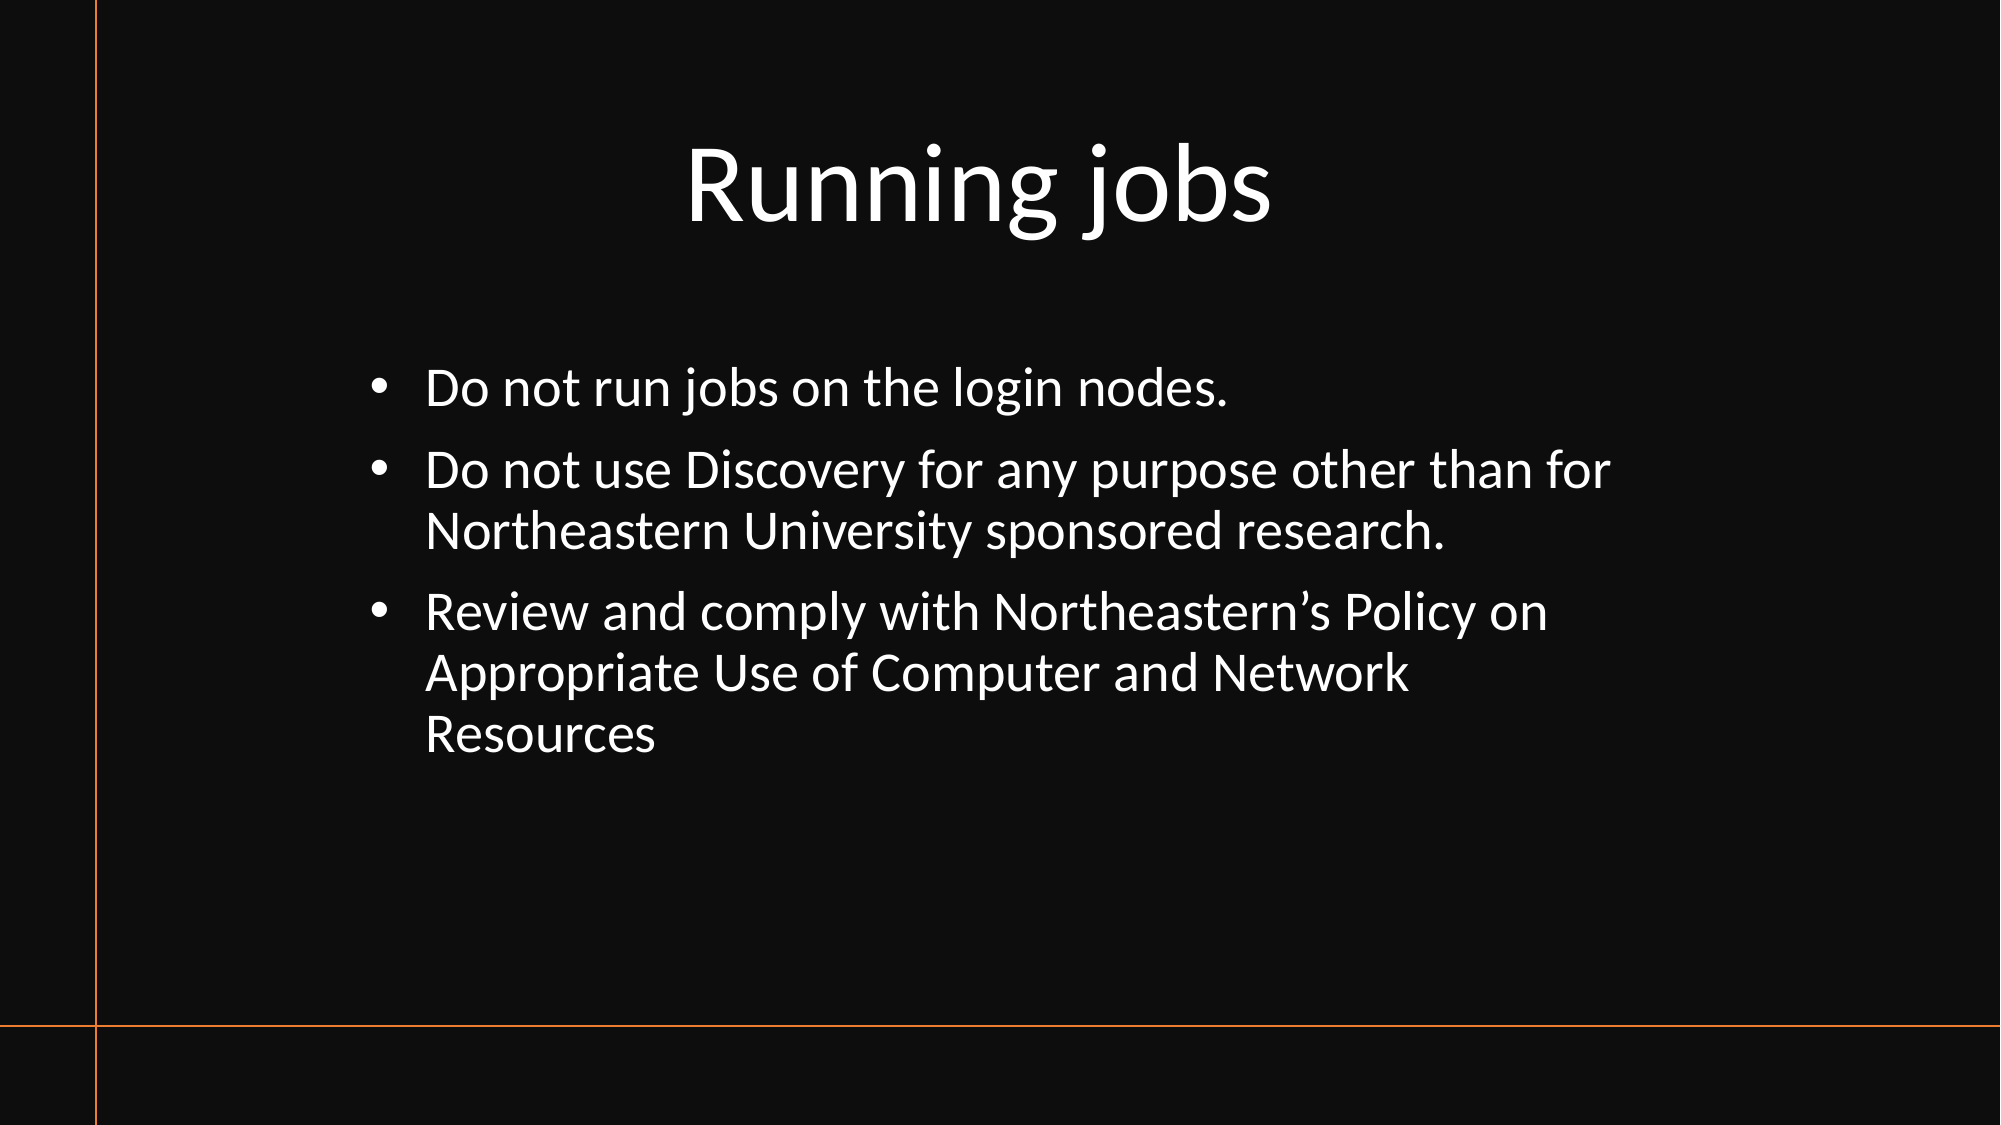

# Running jobs
Do not run jobs on the login nodes.
Do not use Discovery for any purpose other than for Northeastern University sponsored research.
Review and comply with Northeastern’s Policy on Appropriate Use of Computer and Network Resources